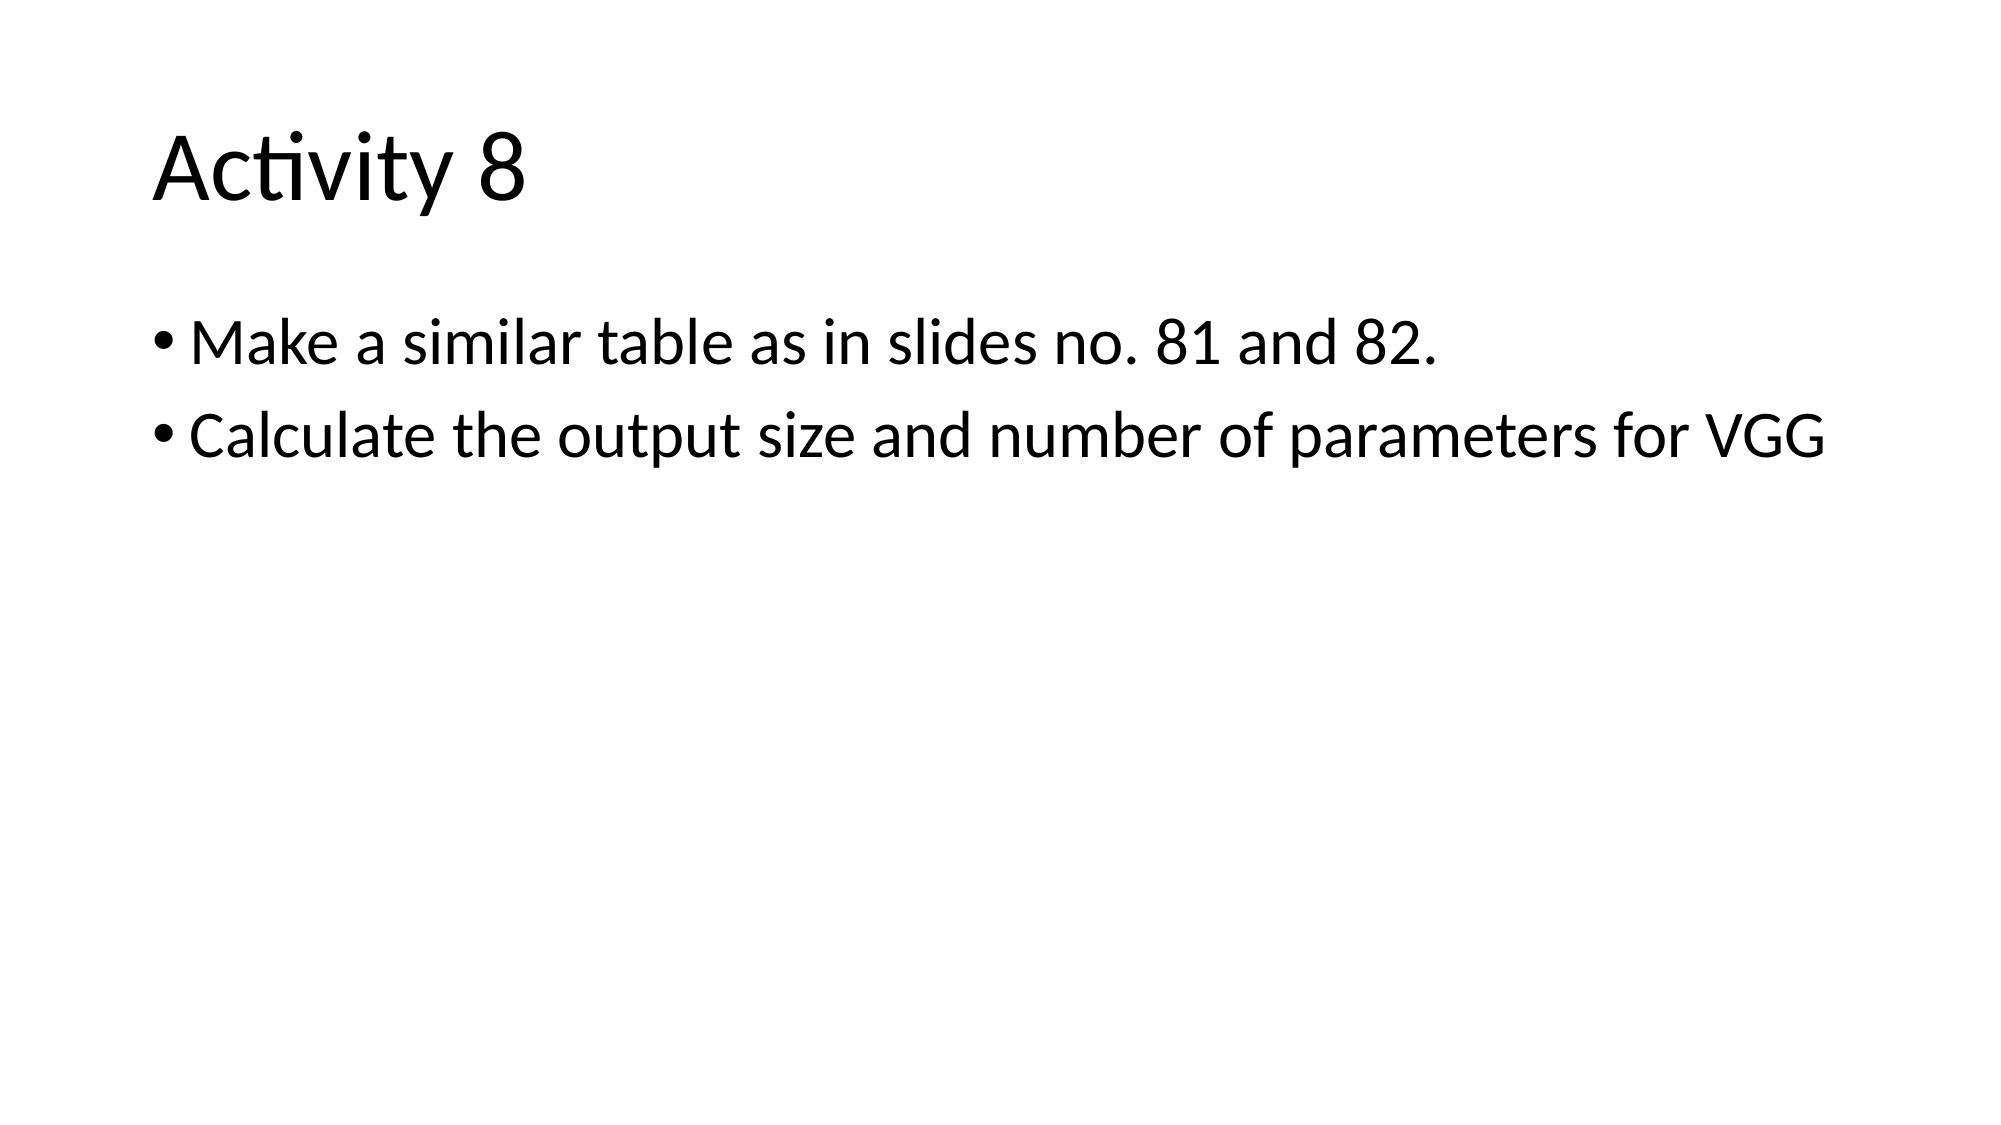

# Activity 8
Make a similar table as in slides no. 81 and 82.
Calculate the output size and number of parameters for VGG